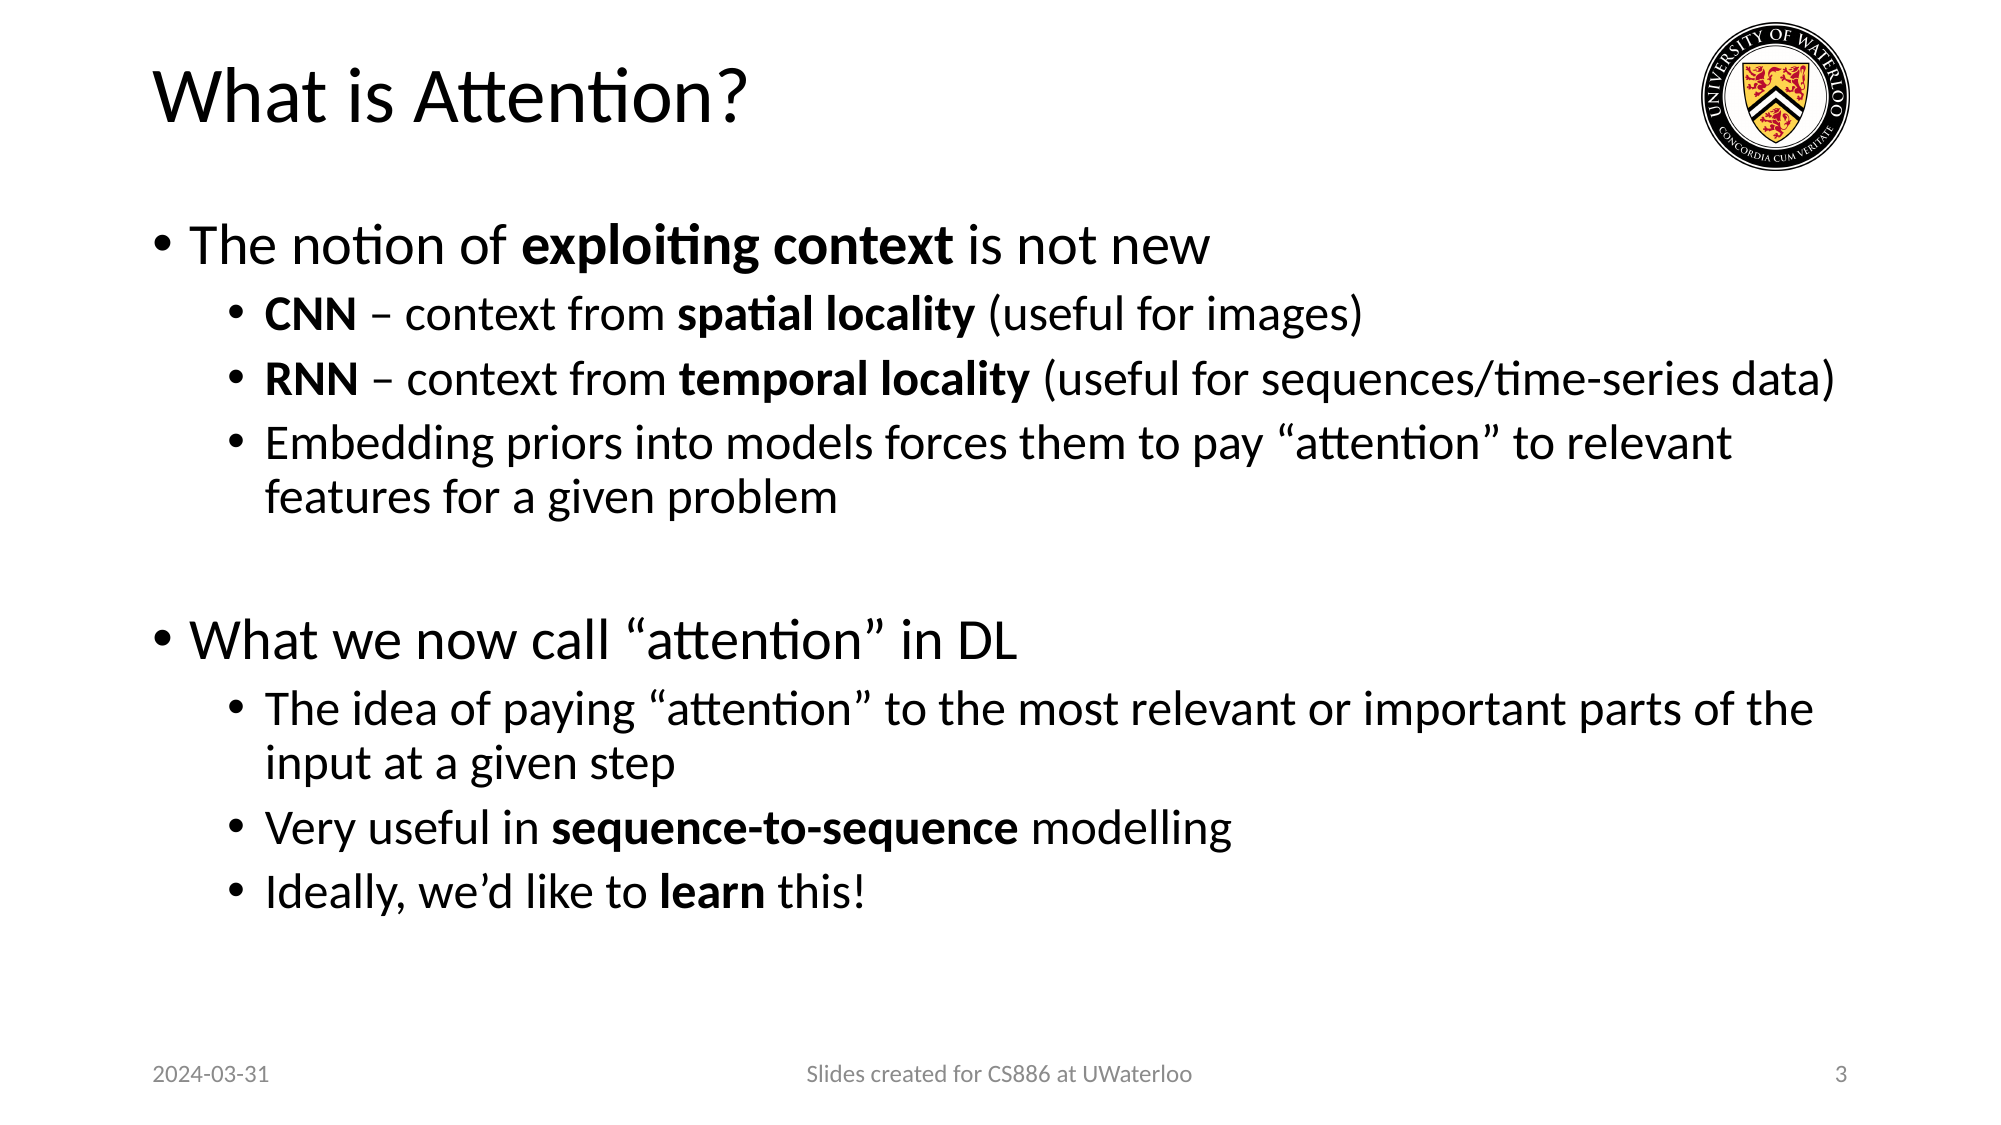

# What is Attention?
The notion of exploiting context is not new
CNN – context from spatial locality (useful for images)
RNN – context from temporal locality (useful for sequences/time-series data)
Embedding priors into models forces them to pay “attention” to relevant features for a given problem

What we now call “attention” in DL
The idea of paying “attention” to the most relevant or important parts of the input at a given step
Very useful in sequence-to-sequence modelling
Ideally, we’d like to learn this!

2024-03-31
Slides created for CS886 at UWaterloo
3